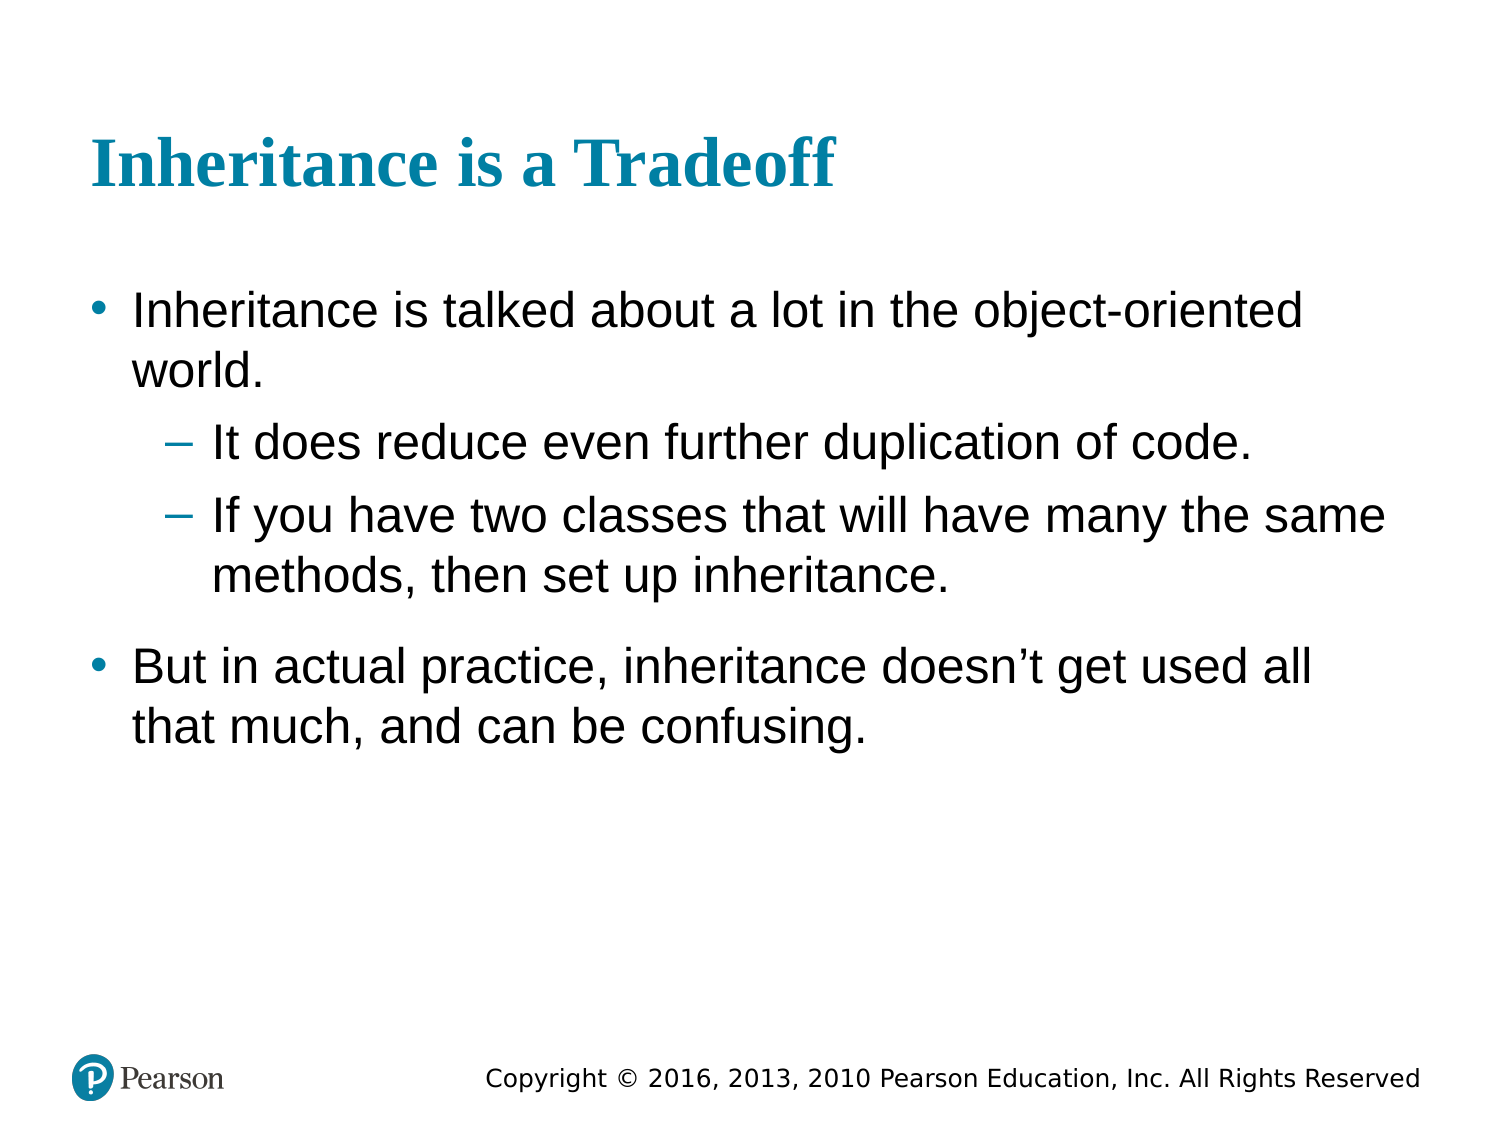

# Inheritance is a Tradeoff
Inheritance is talked about a lot in the object-oriented world.
It does reduce even further duplication of code.
If you have two classes that will have many the same methods, then set up inheritance.
But in actual practice, inheritance doesn’t get used all that much, and can be confusing.